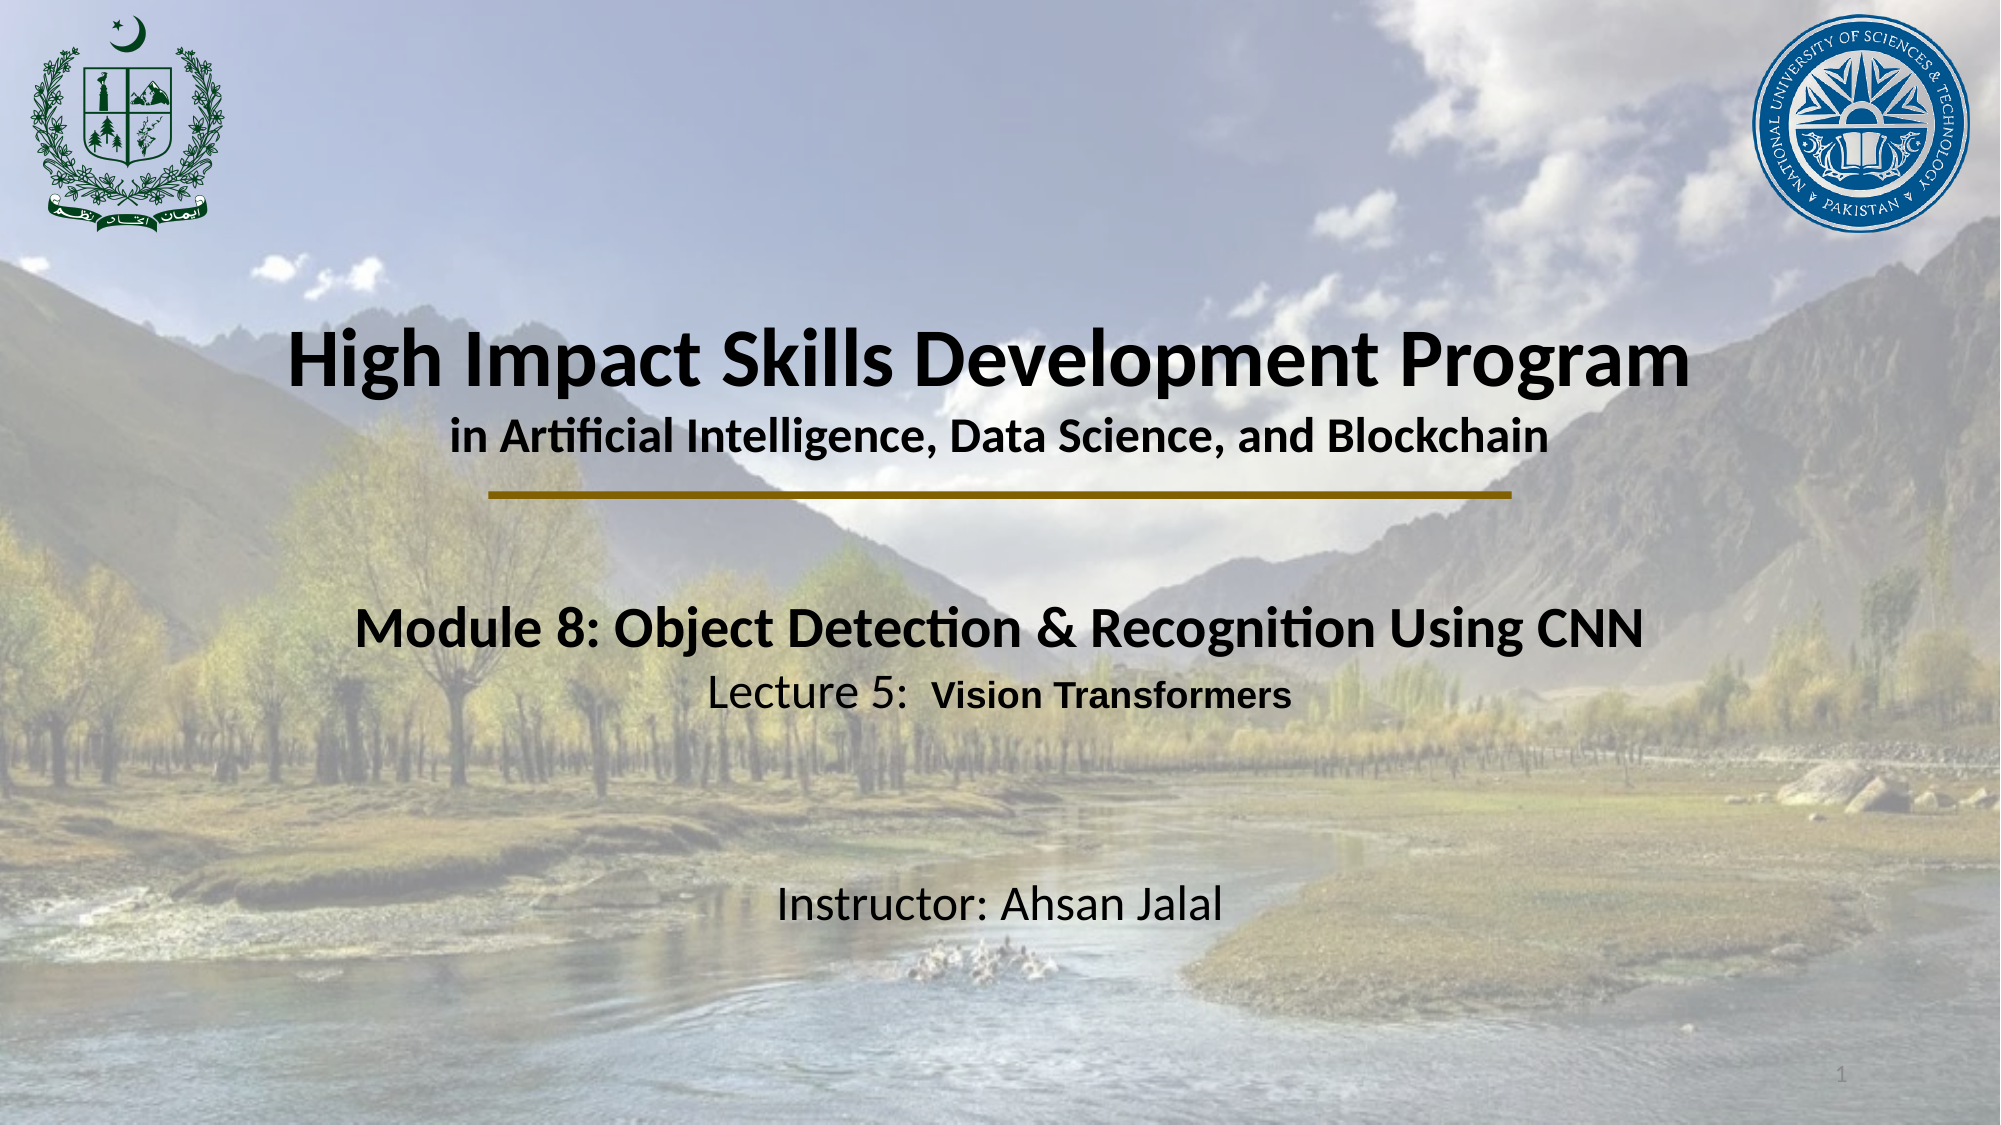

High Impact Skills Development Program
in Artificial Intelligence, Data Science, and Blockchain

Module 8: Object Detection & Recognition Using CNN
Lecture 5:  Vision Transformers
Instructor: Ahsan Jalal
1